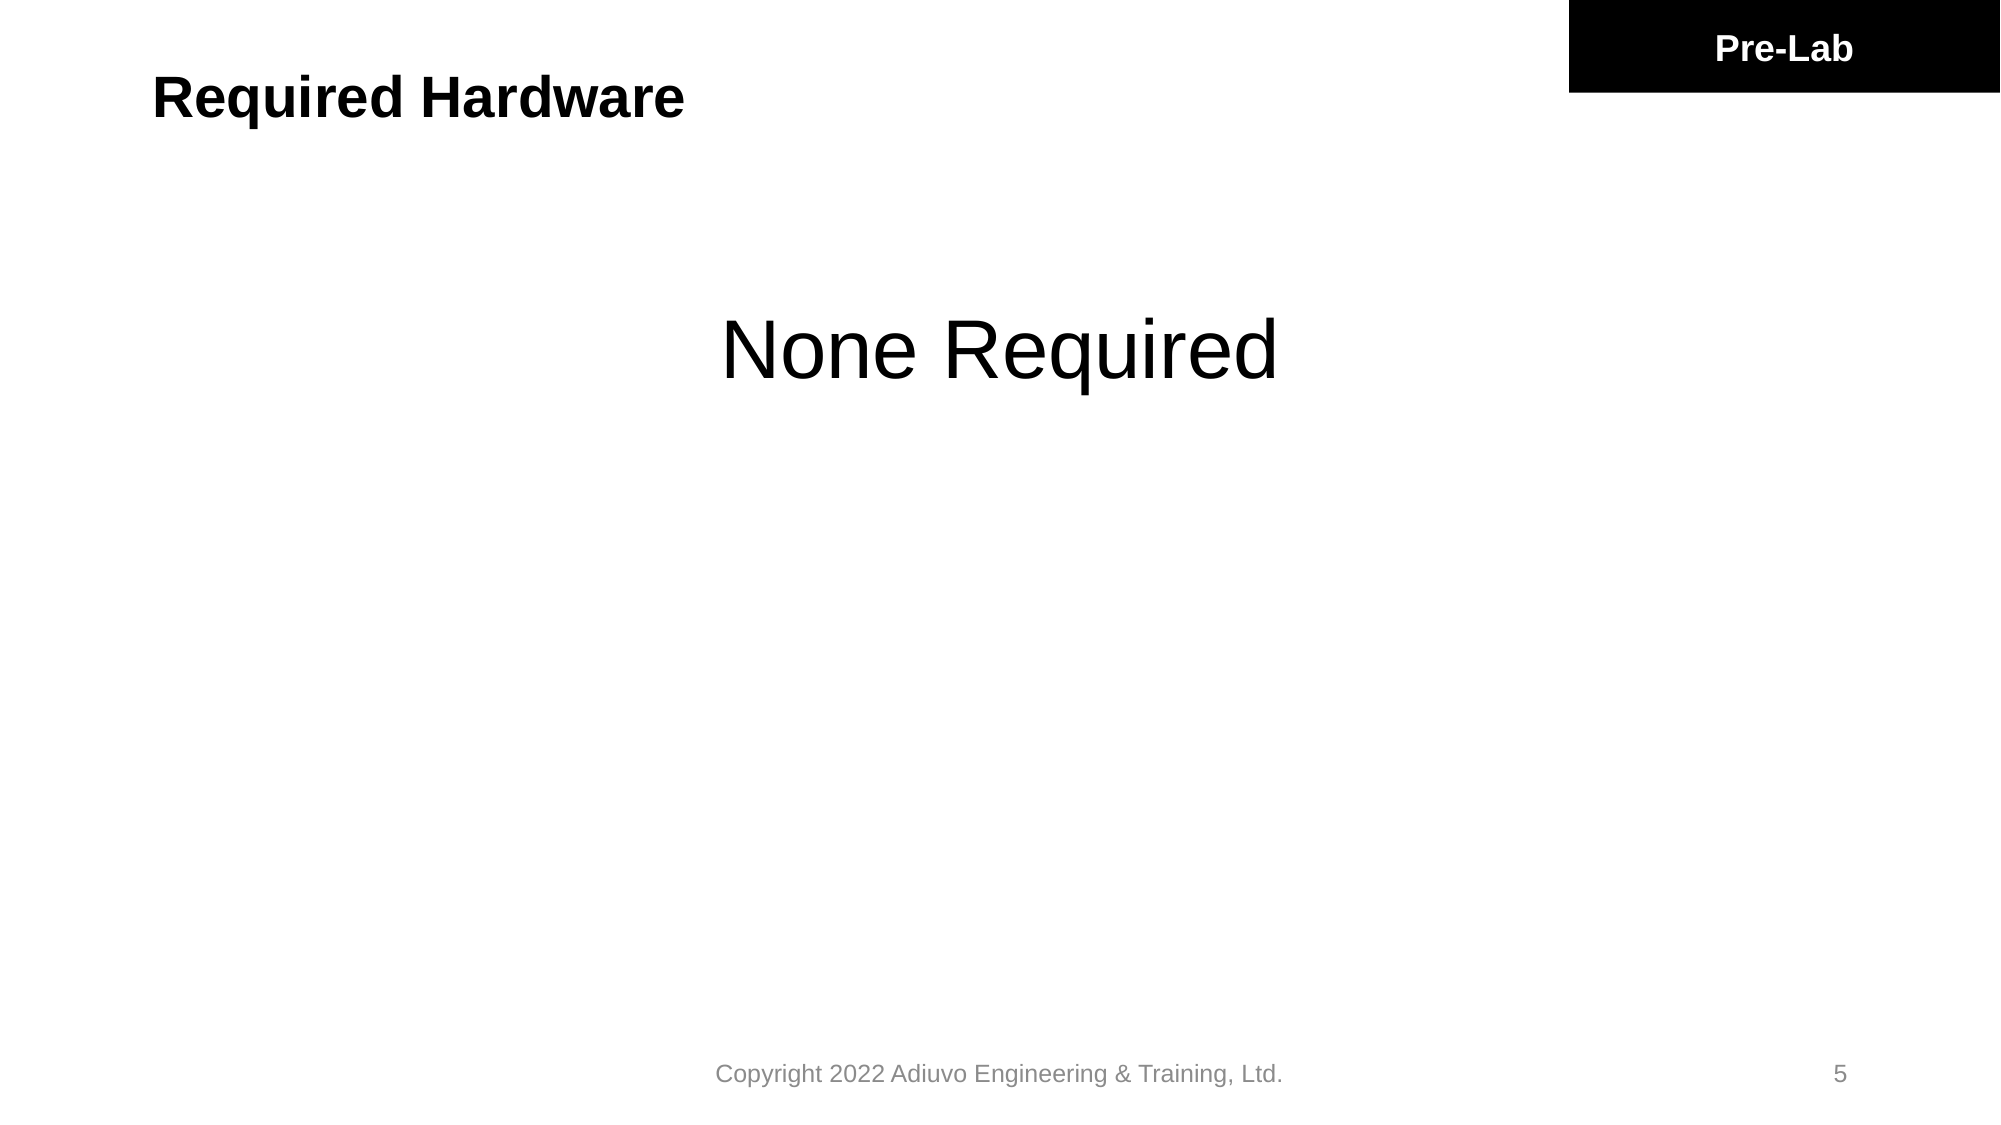

Pre-Lab
# Required Hardware
None Required

Copyright 2022 Adiuvo Engineering & Training, Ltd.
5